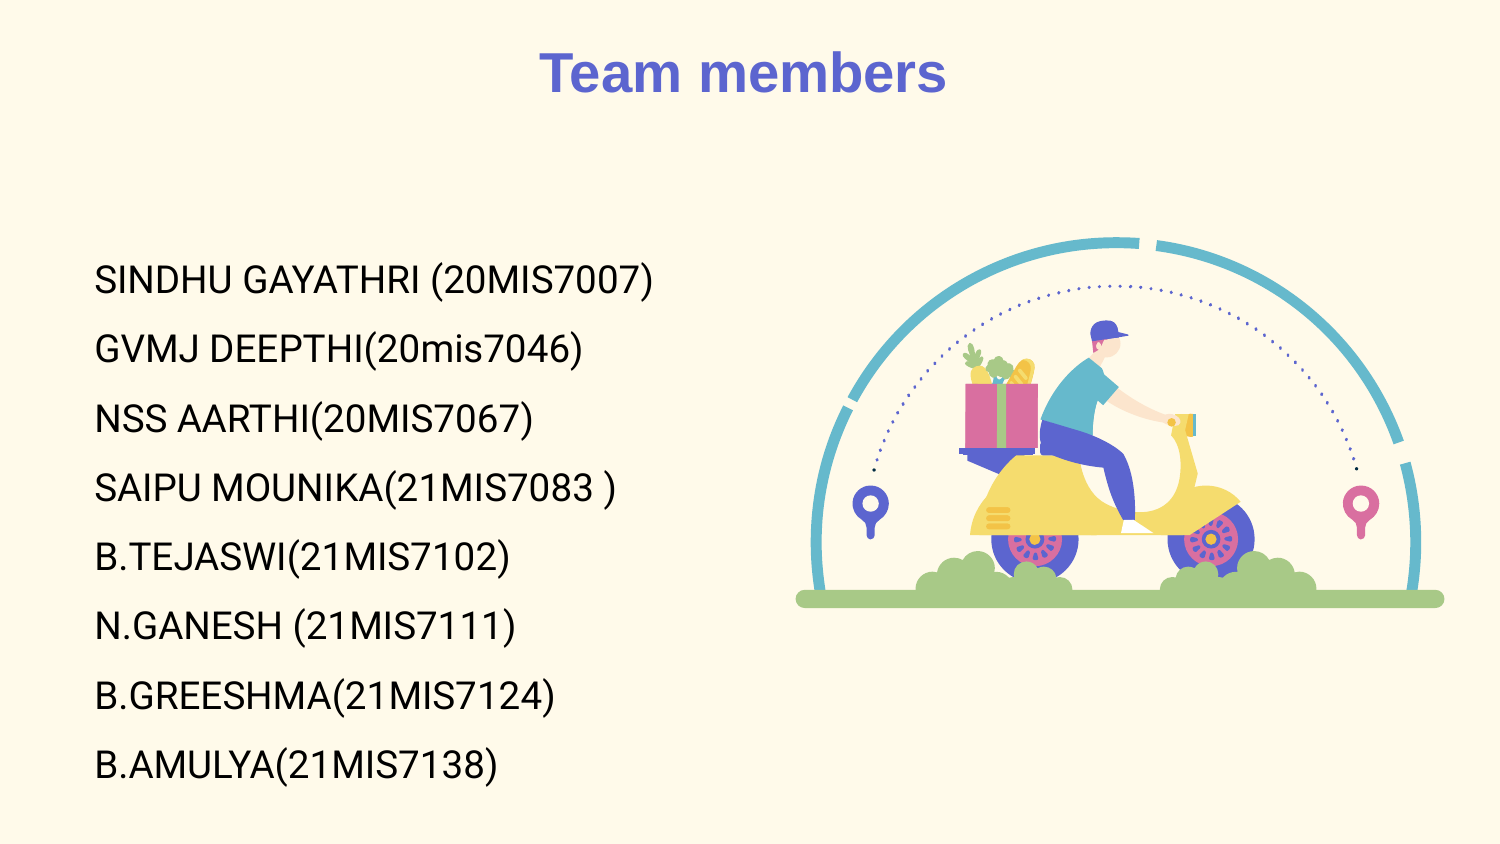

# Team members
SINDHU GAYATHRI (20MIS7007)
GVMJ DEEPTHI(20mis7046)
NSS AARTHI(20MIS7067)
SAIPU MOUNIKA(21MIS7083 )
B.TEJASWI(21MIS7102)
N.GANESH (21MIS7111)
B.GREESHMA(21MIS7124)
B.AMULYA(21MIS7138)